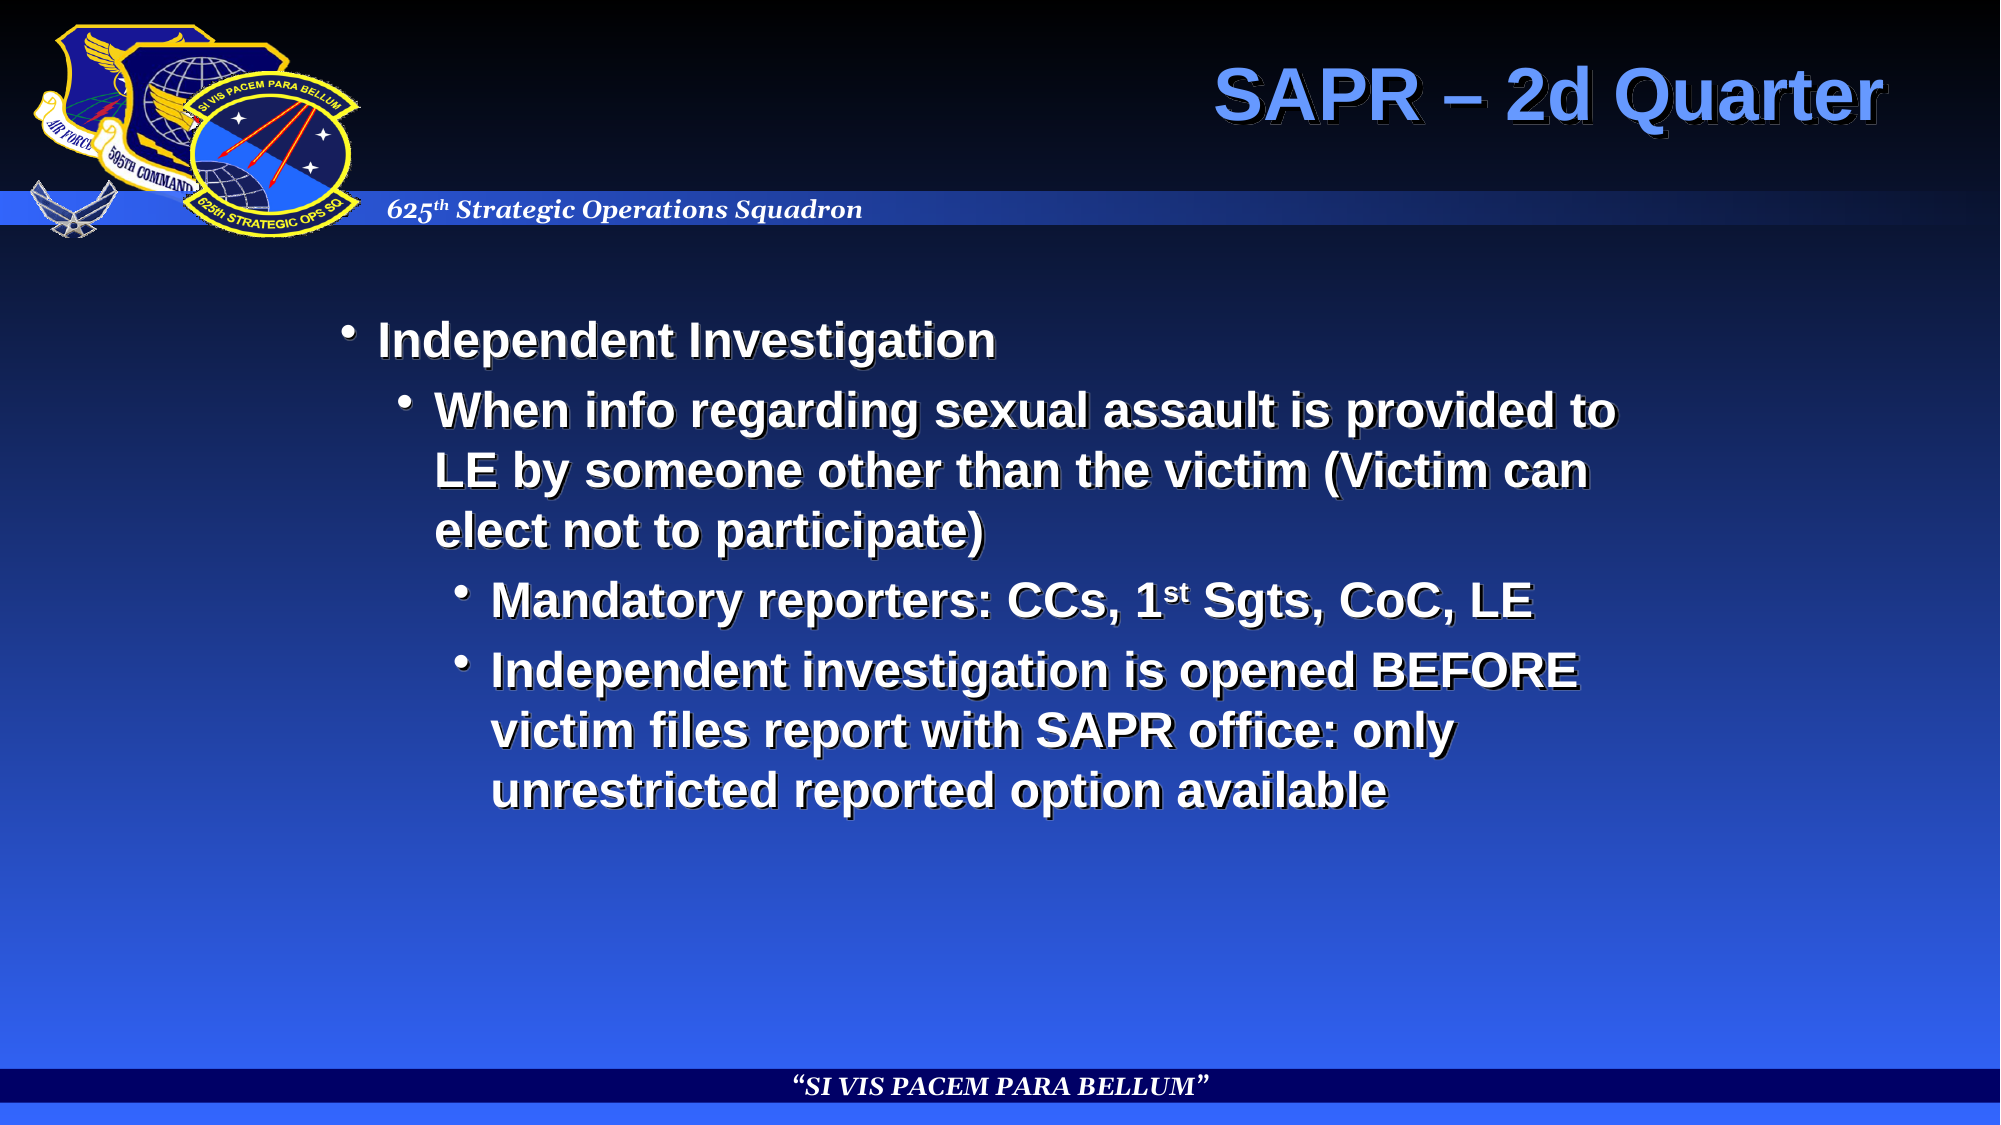

# SAPR – 2d Quarter
Independent Investigation
When info regarding sexual assault is provided to LE by someone other than the victim (Victim can elect not to participate)
Mandatory reporters: CCs, 1st Sgts, CoC, LE
Independent investigation is opened BEFORE victim files report with SAPR office: only unrestricted reported option available

“SI VIS PACEM PARA BELLUM”